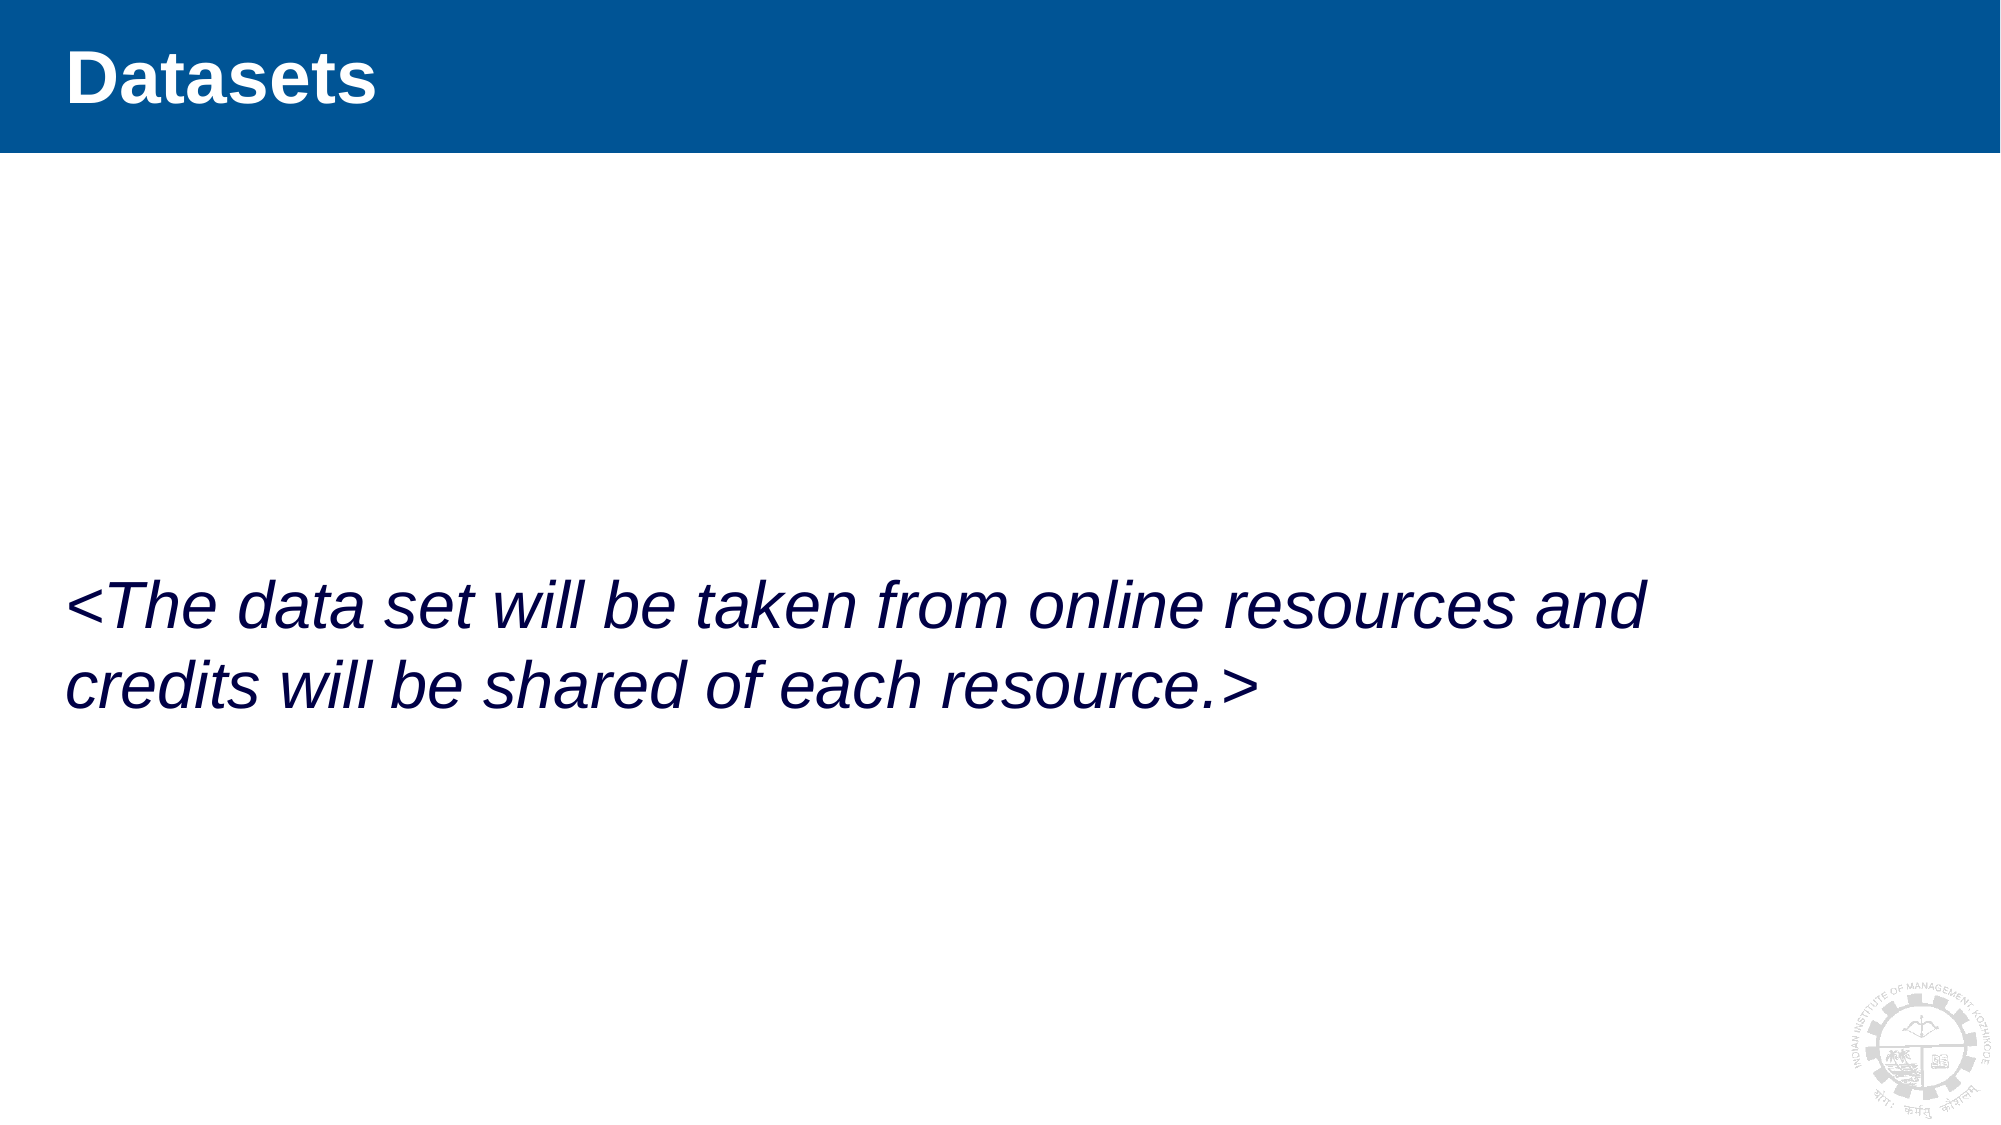

# Datasets
<The data set will be taken from online resources and credits will be shared of each resource.>